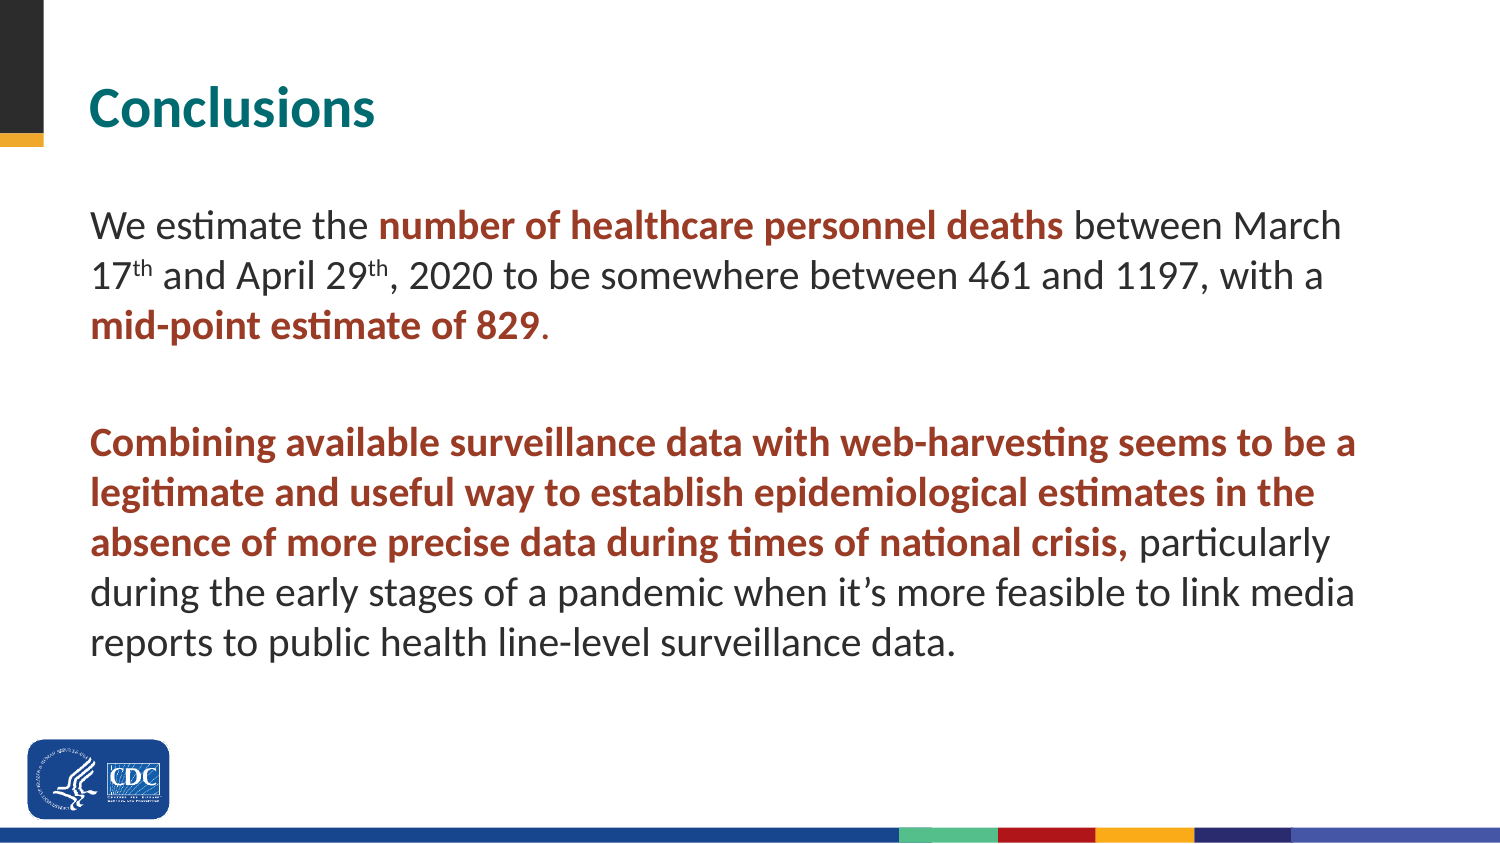

# Conclusions
We estimate the number of healthcare personnel deaths between March 17th and April 29th, 2020 to be somewhere between 461 and 1197, with a mid-point estimate of 829.

Combining available surveillance data with web-harvesting seems to be a legitimate and useful way to establish epidemiological estimates in the absence of more precise data during times of national crisis, particularly during the early stages of a pandemic when it’s more feasible to link media reports to public health line-level surveillance data.